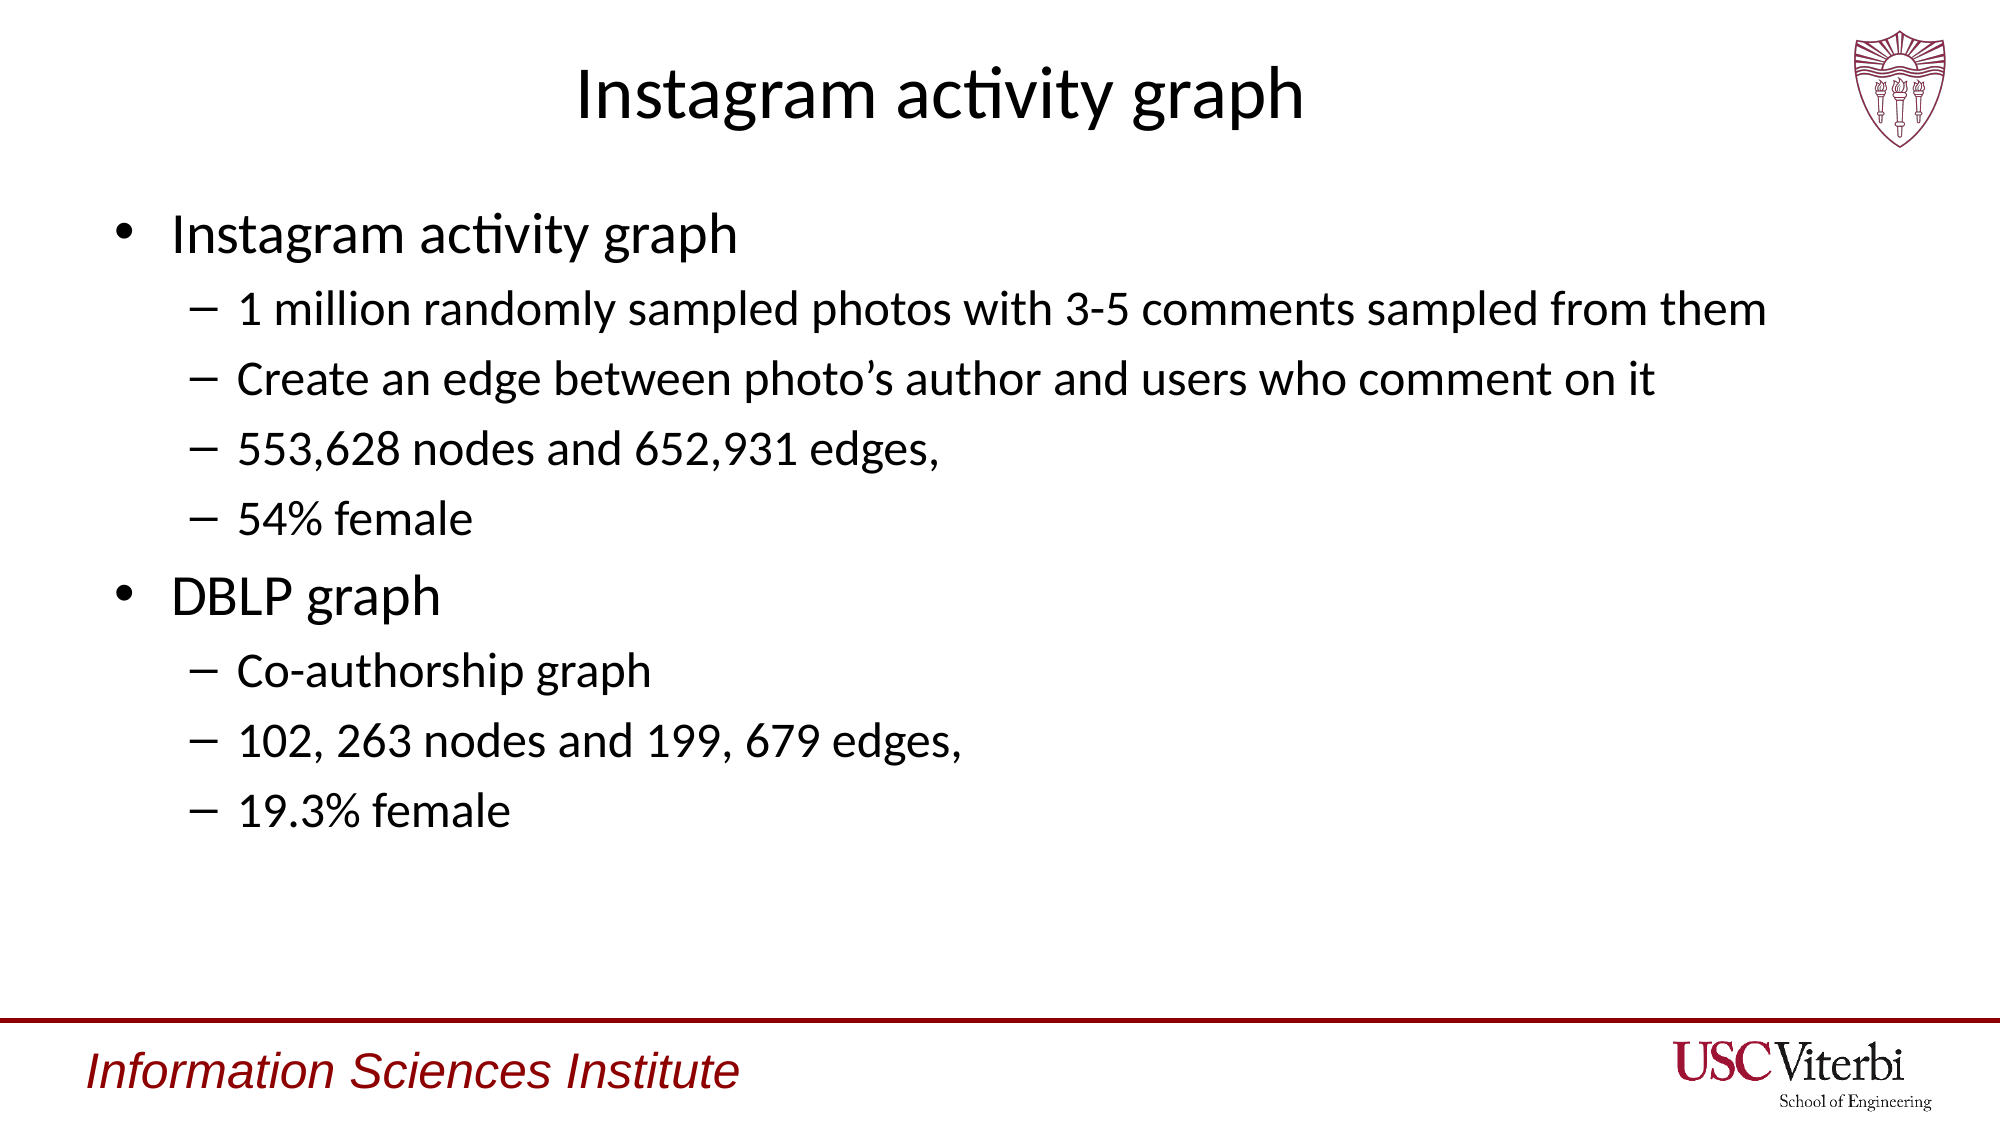

# Instagram activity graph
Instagram activity graph
1 million randomly sampled photos with 3-5 comments sampled from them
Create an edge between photo’s author and users who comment on it
553,628 nodes and 652,931 edges,
54% female
DBLP graph
Co-authorship graph
102, 263 nodes and 199, 679 edges,
19.3% female